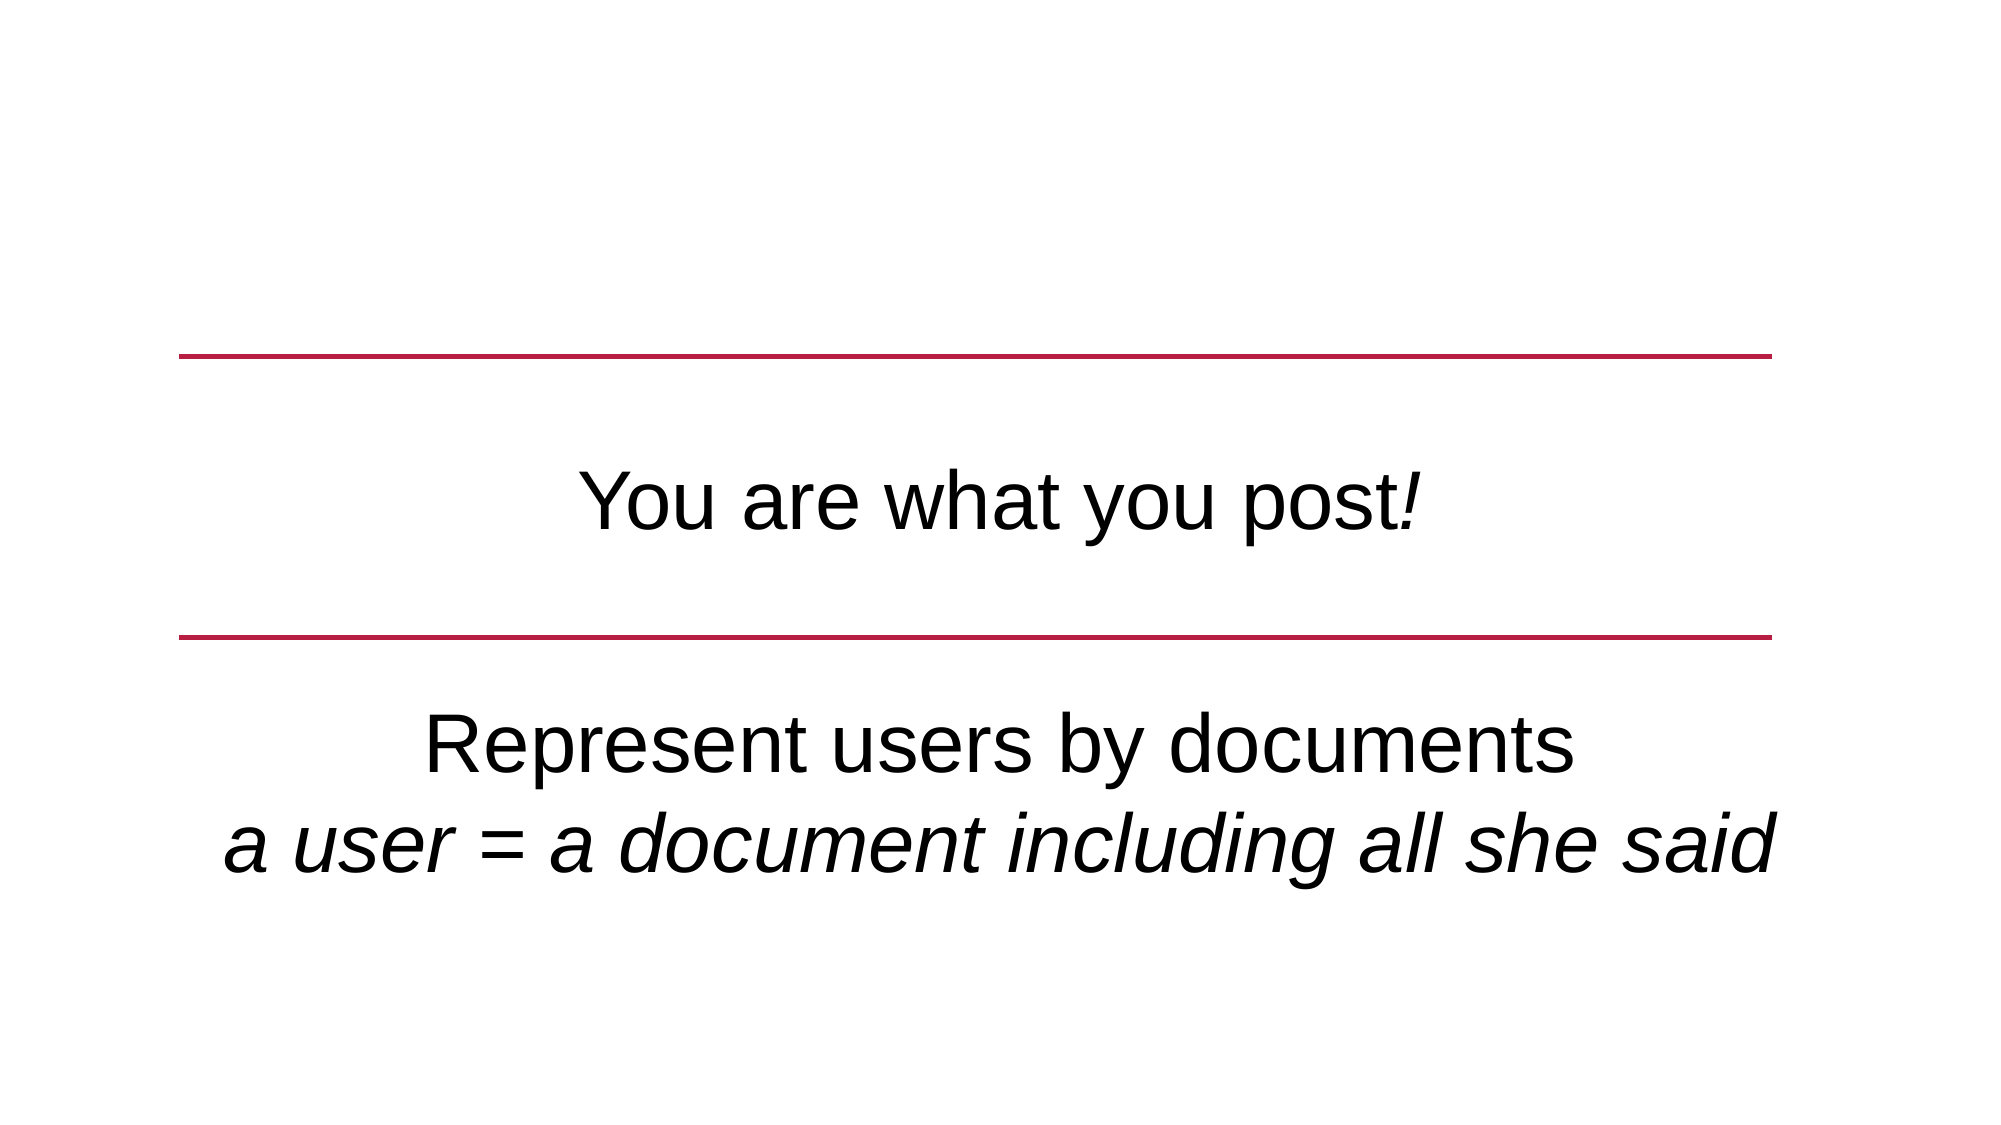

You are what you post!
Represent users by documents
a user = a document including all she said